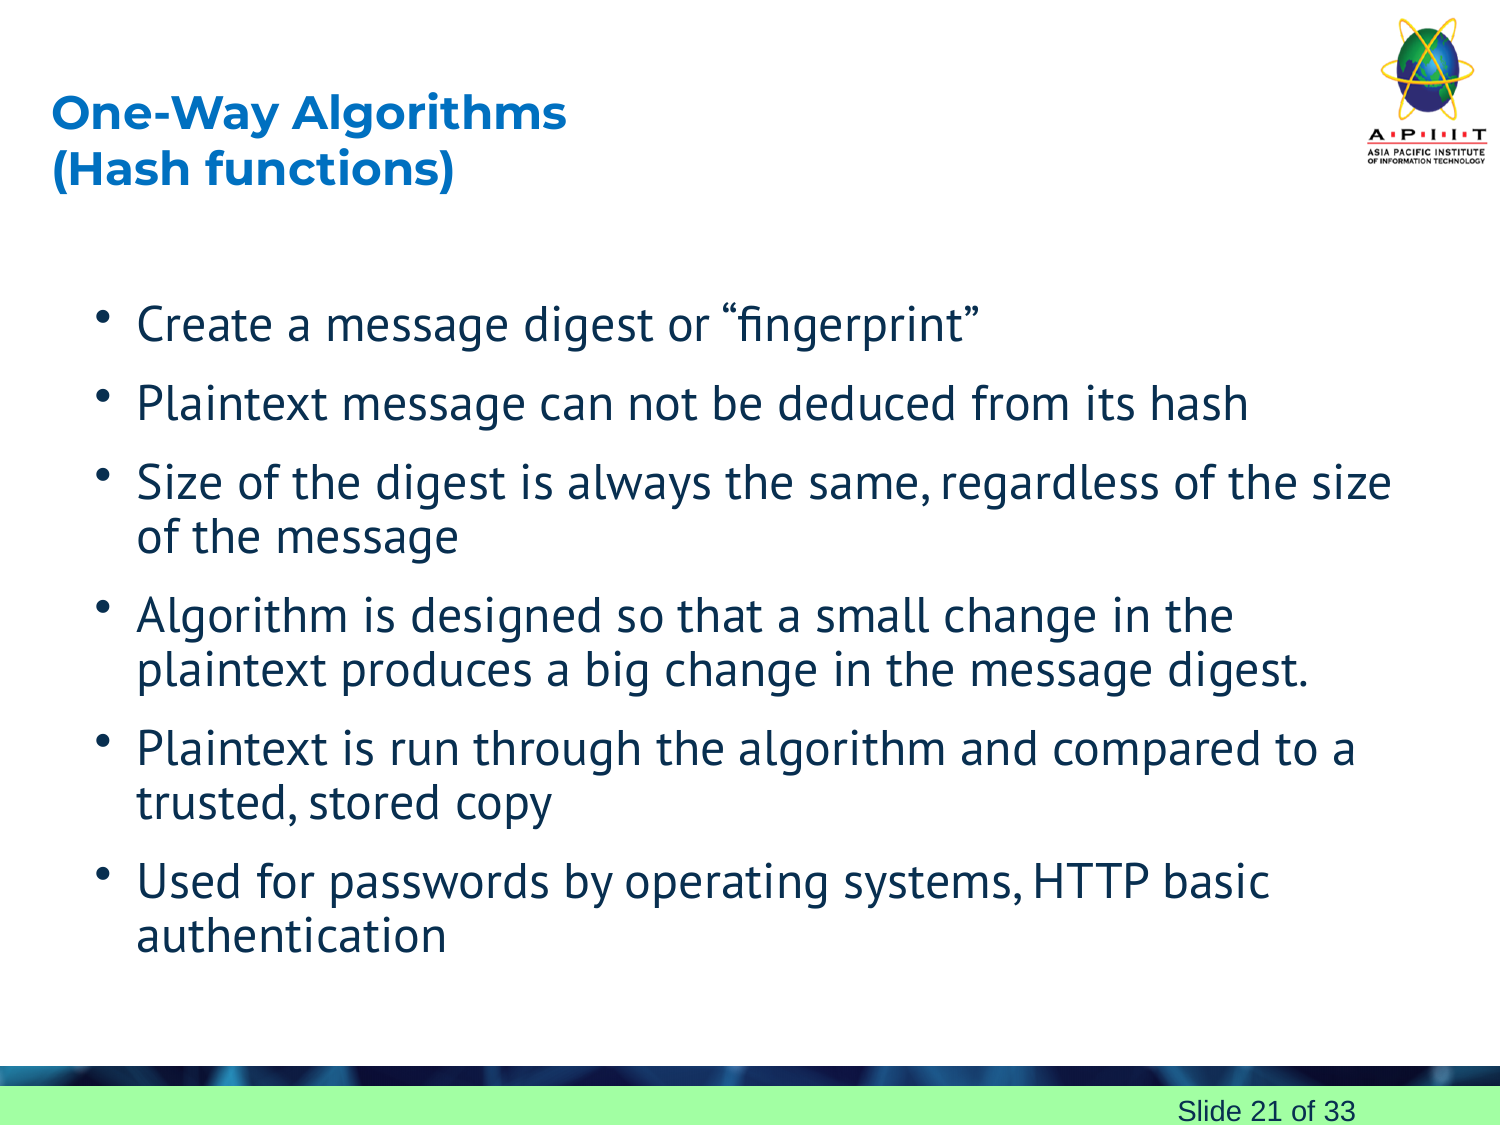

# One-Way Algorithms (Hash functions)
Create a message digest or “fingerprint”
Plaintext message can not be deduced from its hash
Size of the digest is always the same, regardless of the size of the message
Algorithm is designed so that a small change in the plaintext produces a big change in the message digest.
Plaintext is run through the algorithm and compared to a trusted, stored copy
Used for passwords by operating systems, HTTP basic authentication
Slide 21 of 33